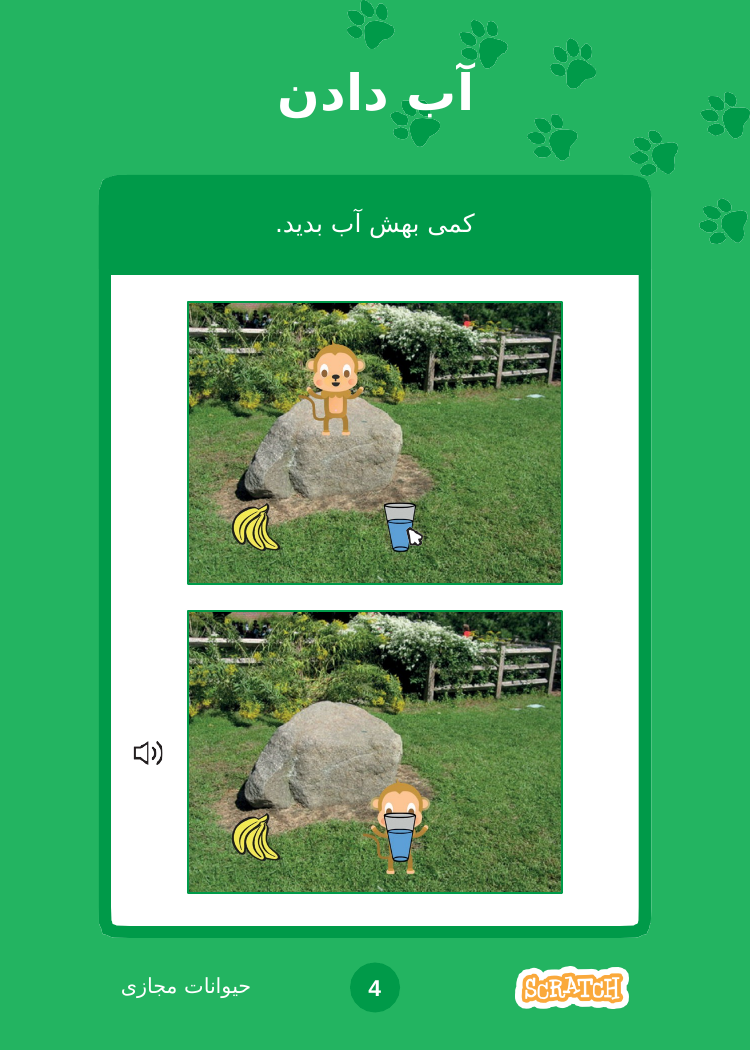

# آب دادن

کمی بهش آب بدید.

حیوانات مجازی
4